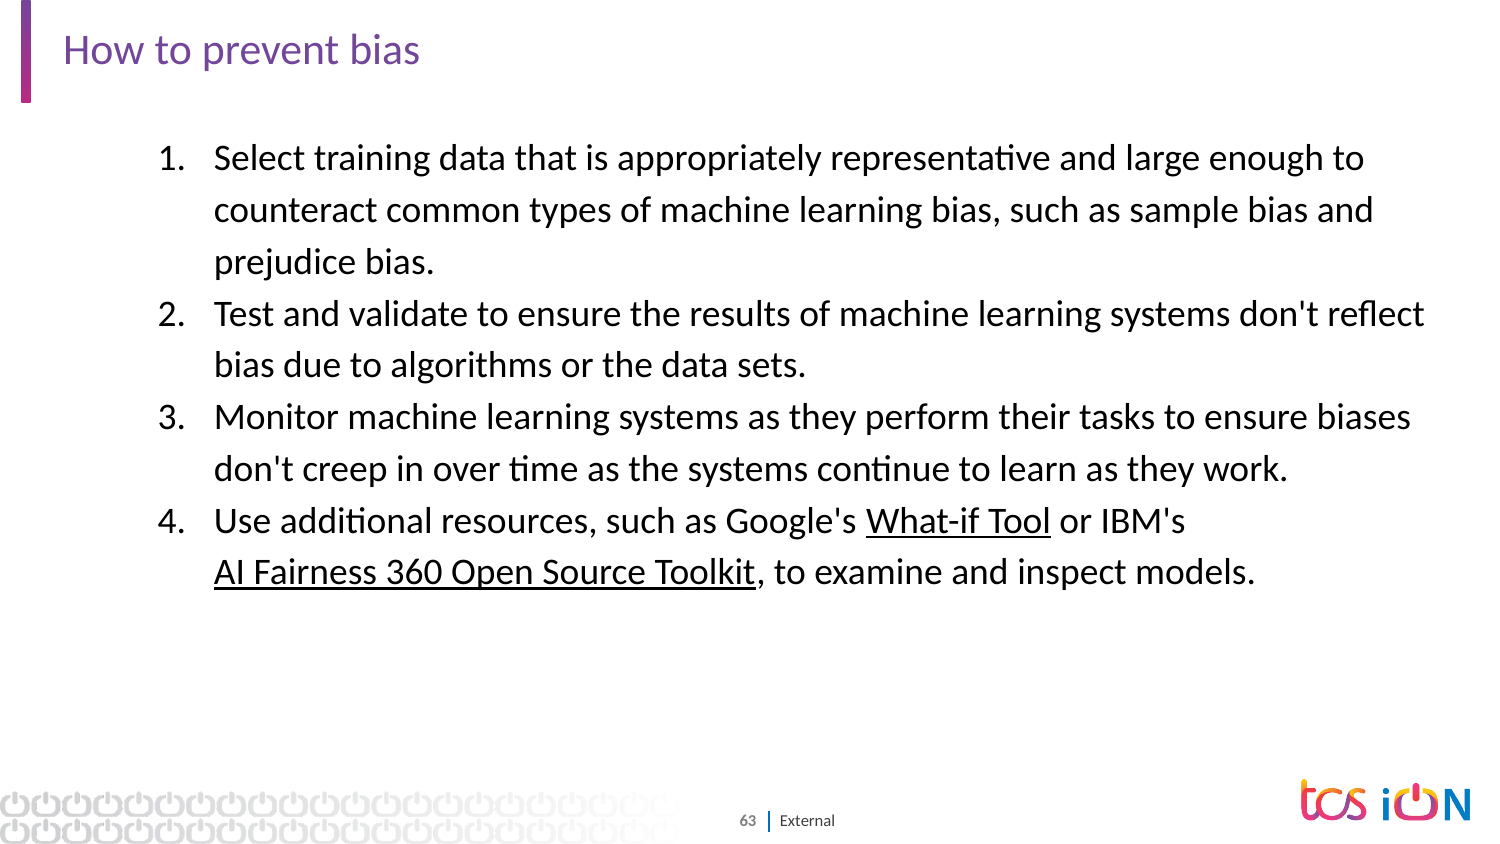

# How to prevent bias
Select training data that is appropriately representative and large enough to counteract common types of machine learning bias, such as sample bias and prejudice bias.
Test and validate to ensure the results of machine learning systems don't reflect bias due to algorithms or the data sets.
Monitor machine learning systems as they perform their tasks to ensure biases don't creep in over time as the systems continue to learn as they work.
Use additional resources, such as Google's What-if Tool or IBM's AI Fairness 360 Open Source Toolkit, to examine and inspect models.